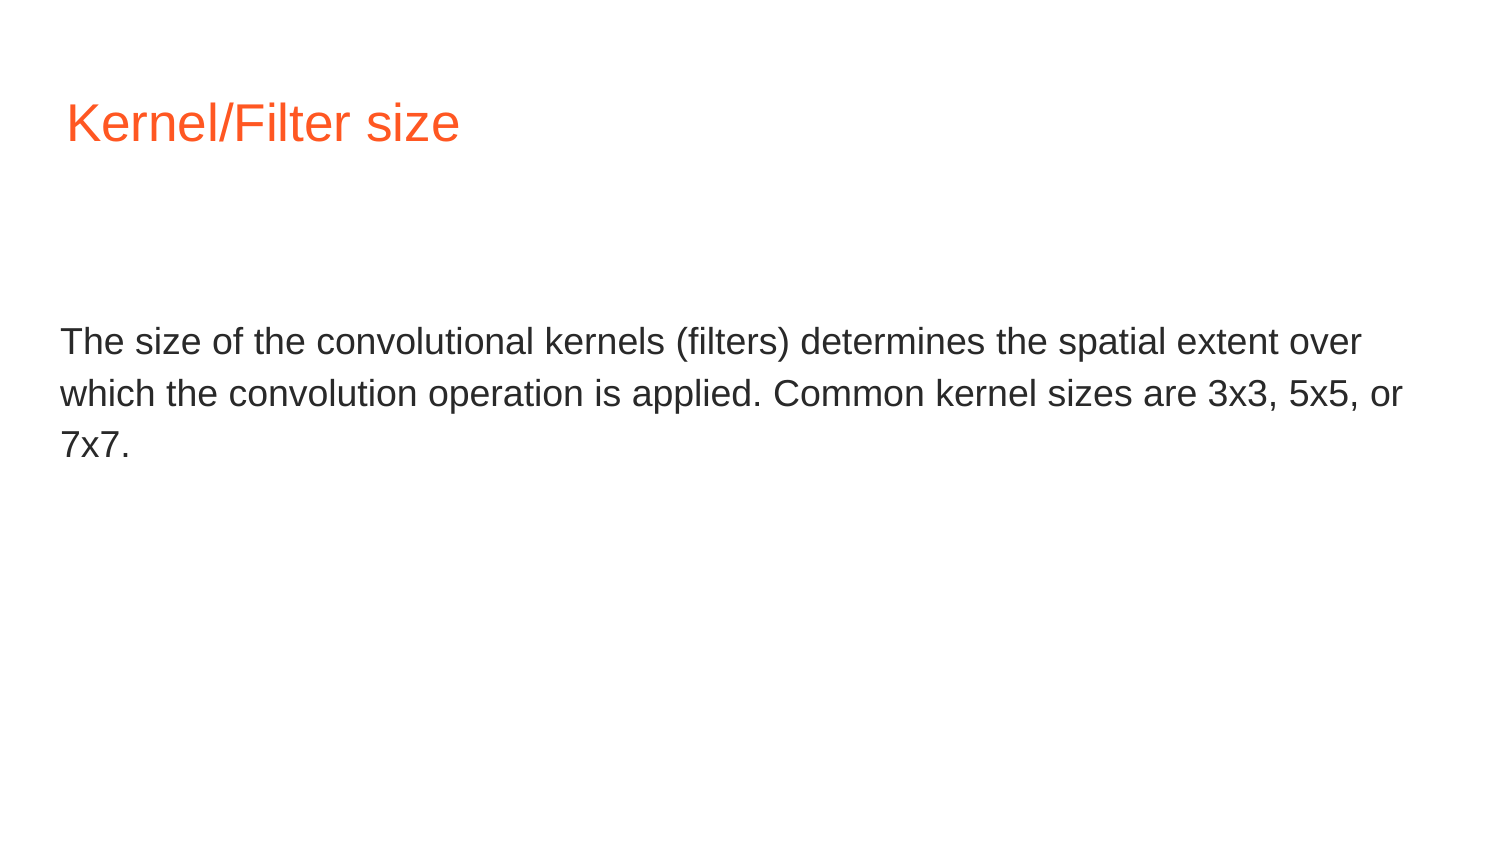

# Kernel/Filter size
The size of the convolutional kernels (filters) determines the spatial extent over which the convolution operation is applied. Common kernel sizes are 3x3, 5x5, or 7x7.